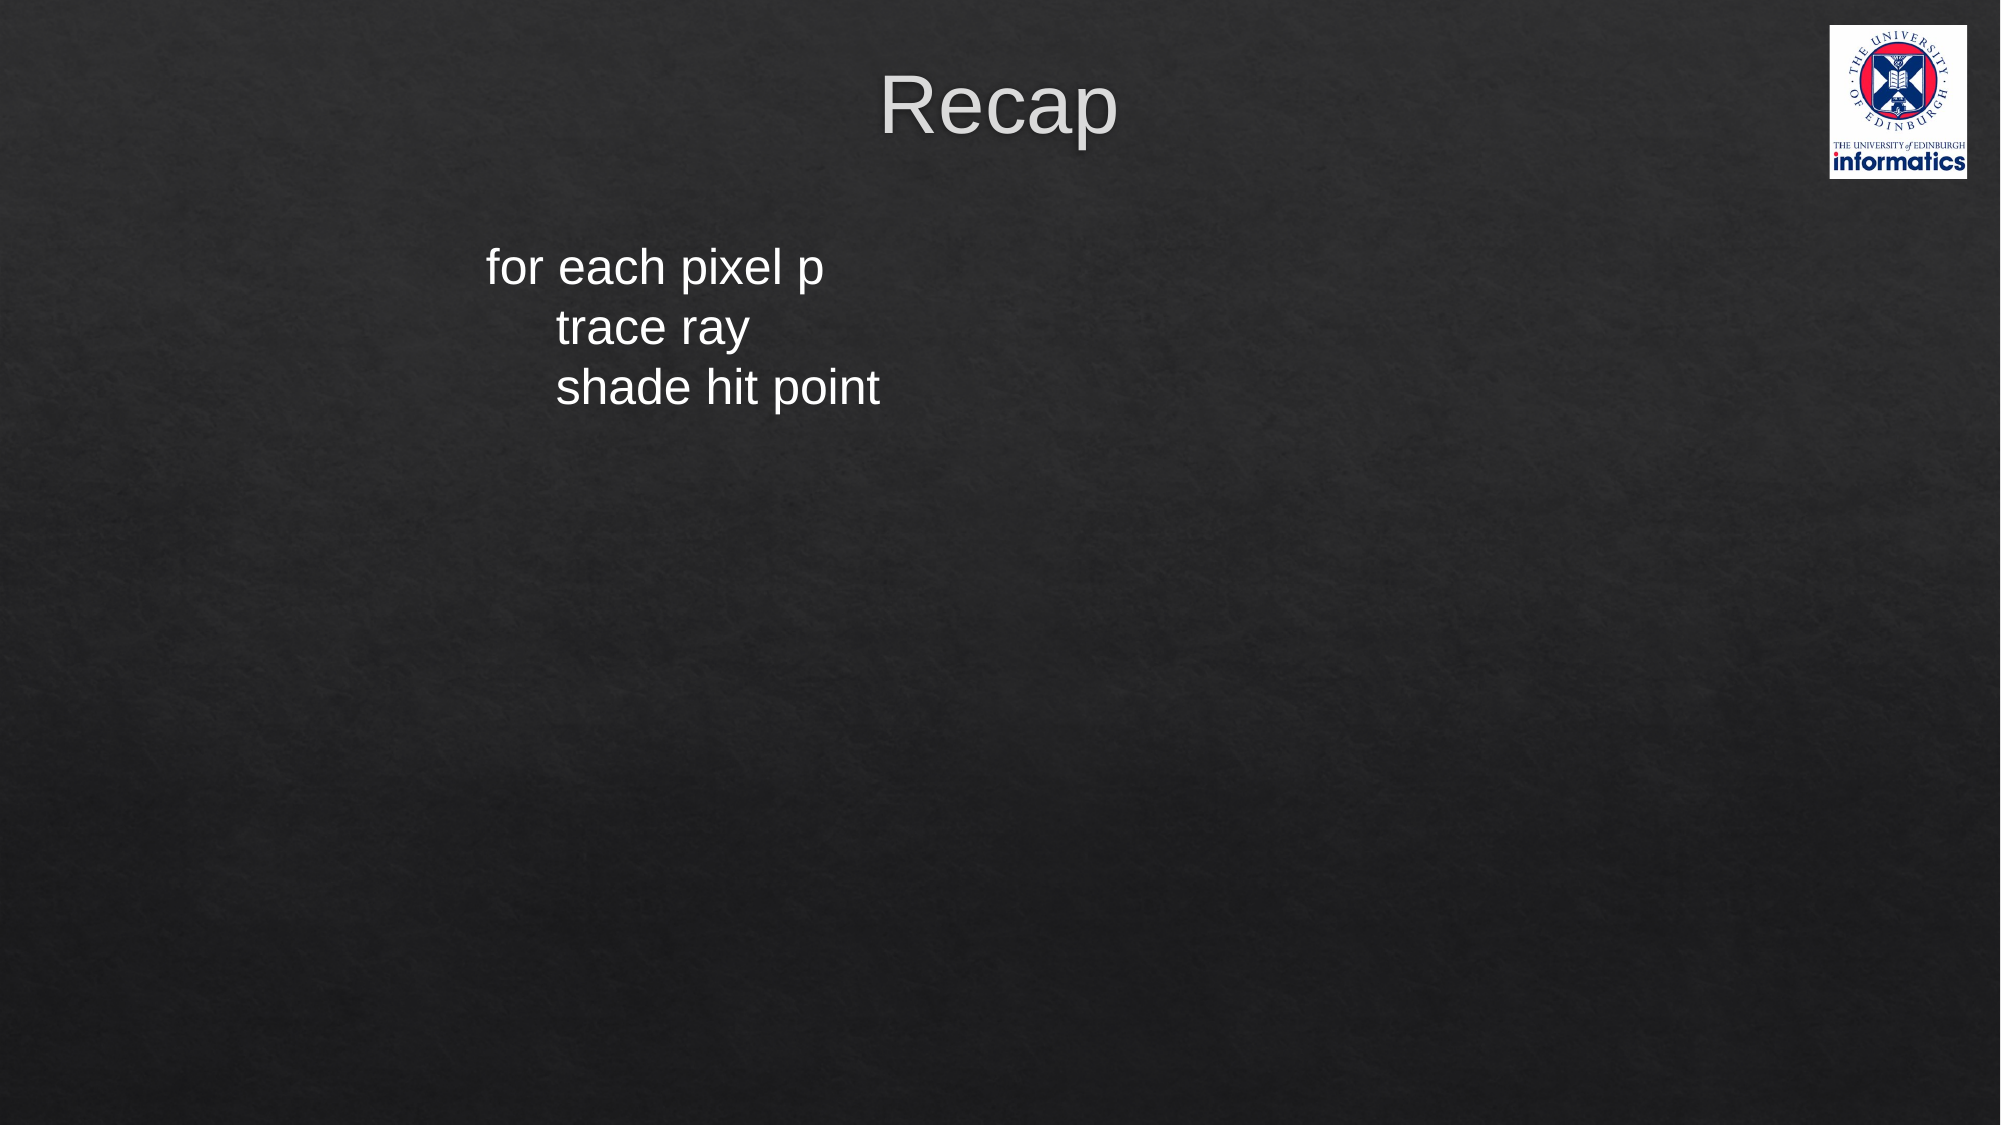

# Recap
for each pixel p
     trace ray
     shade hit point